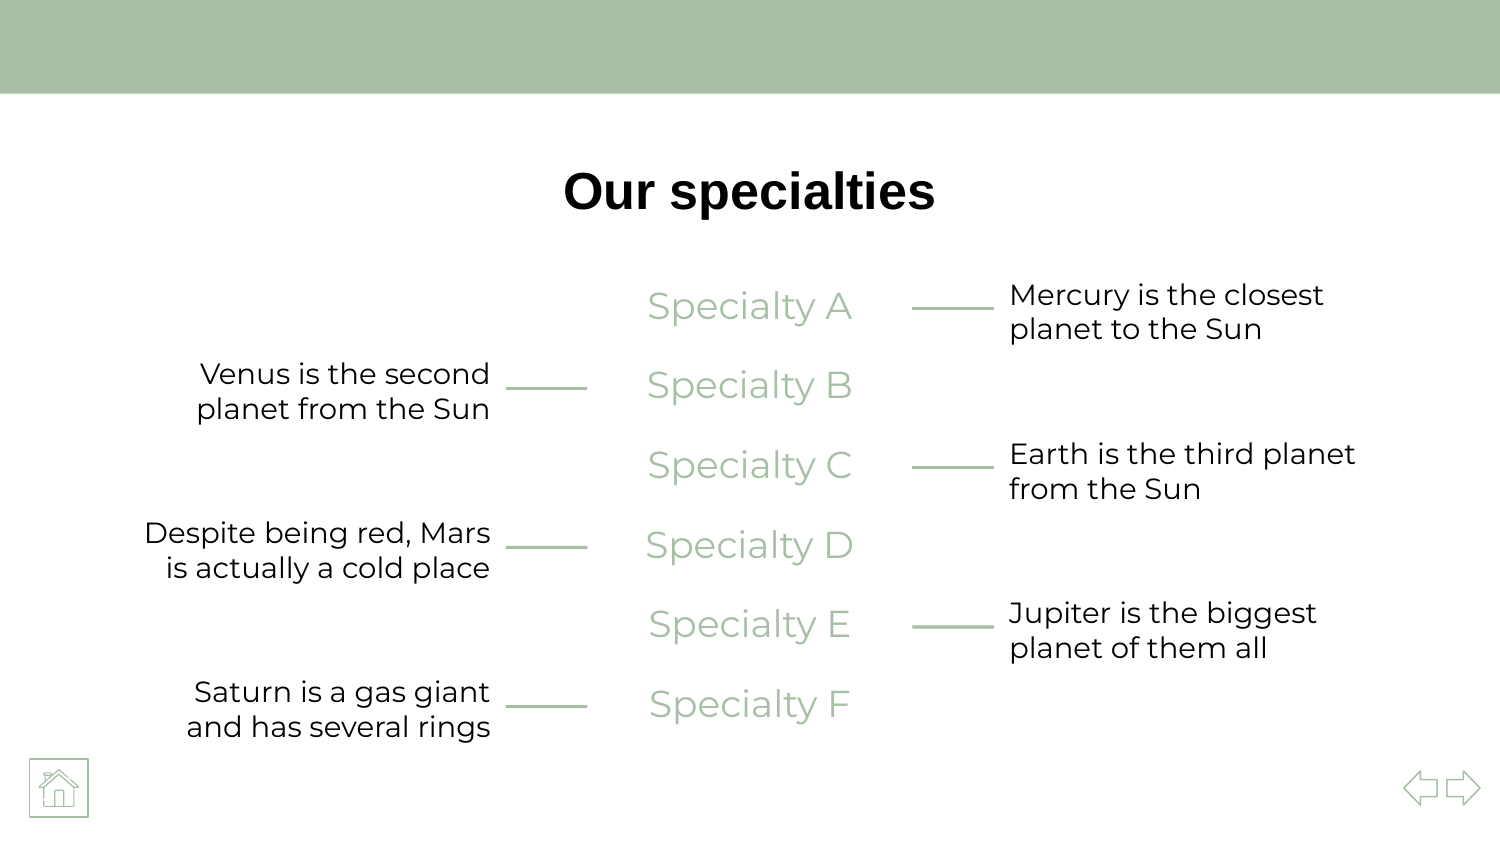

# Our specialties
Mercury is the closest planet to the Sun
Specialty A
Venus is the second planet from the Sun
Specialty B
Earth is the third planet from the Sun
Specialty C
Despite being red, Mars is actually a cold place
Specialty D
Jupiter is the biggest planet of them all
Specialty E
Saturn is a gas giant and has several rings
Specialty F